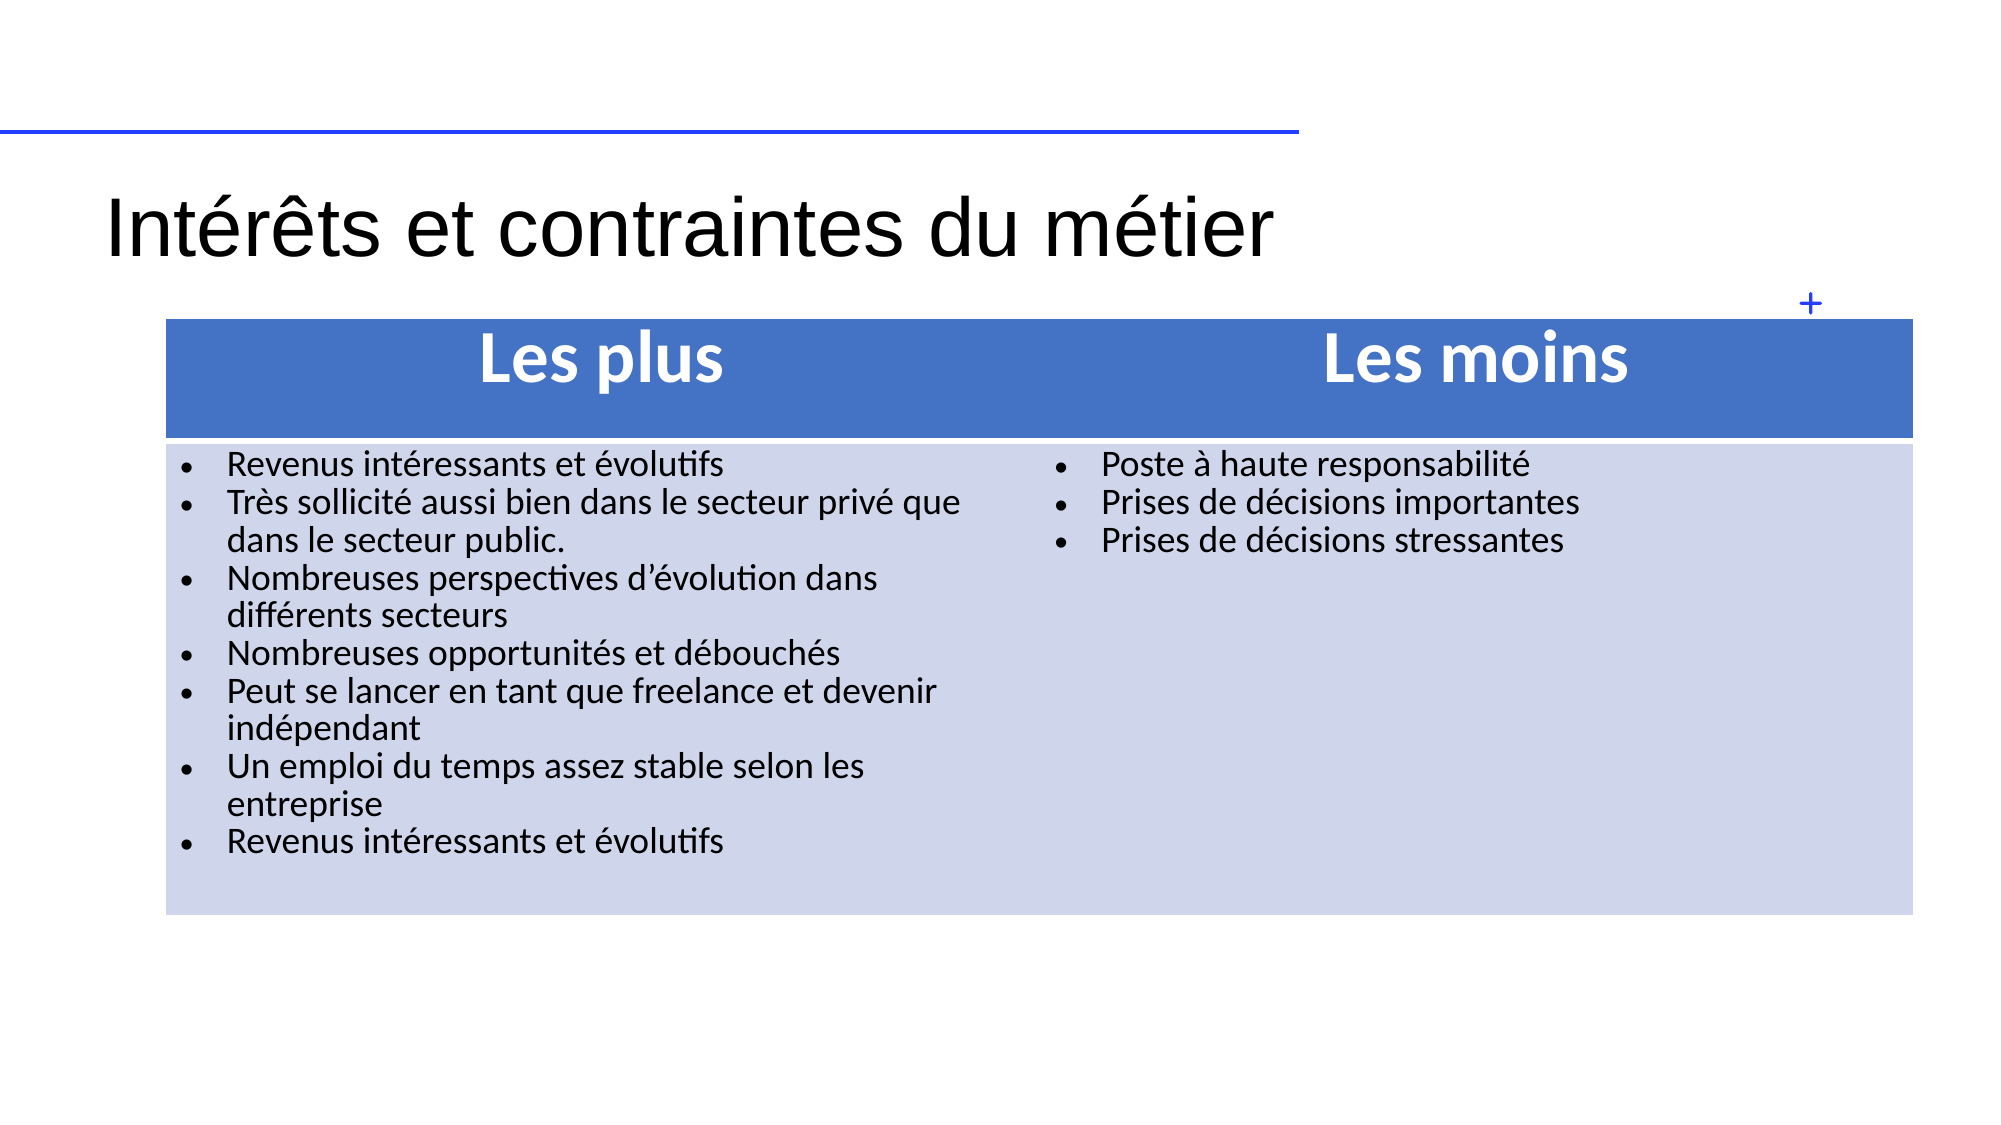

# Intérêts et contraintes du métier
| Les plus | Les moins |
| --- | --- |
| Revenus intéressants et évolutifs Très sollicité aussi bien dans le secteur privé que dans le secteur public. Nombreuses perspectives d’évolution dans différents secteurs Nombreuses opportunités et débouchés Peut se lancer en tant que freelance et devenir indépendant Un emploi du temps assez stable selon les entreprise Revenus intéressants et évolutifs | Poste à haute responsabilité Prises de décisions importantes Prises de décisions stressantes |